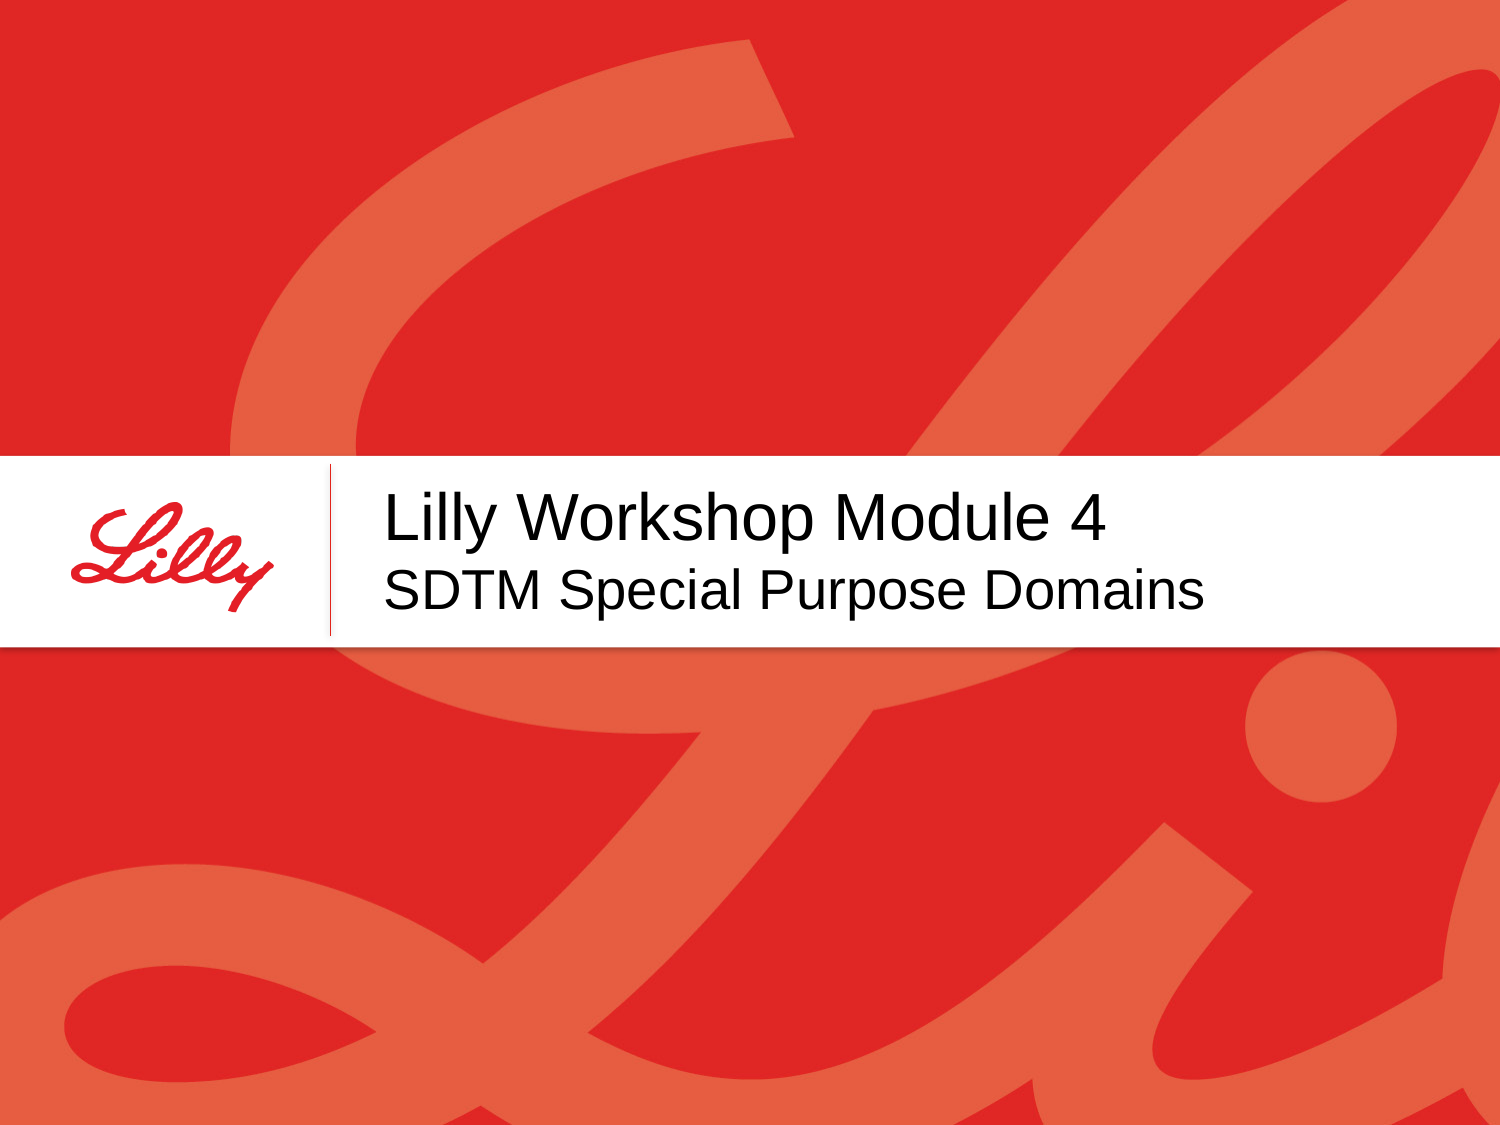

# Lilly Workshop Module 4 SDTM Special Purpose Domains